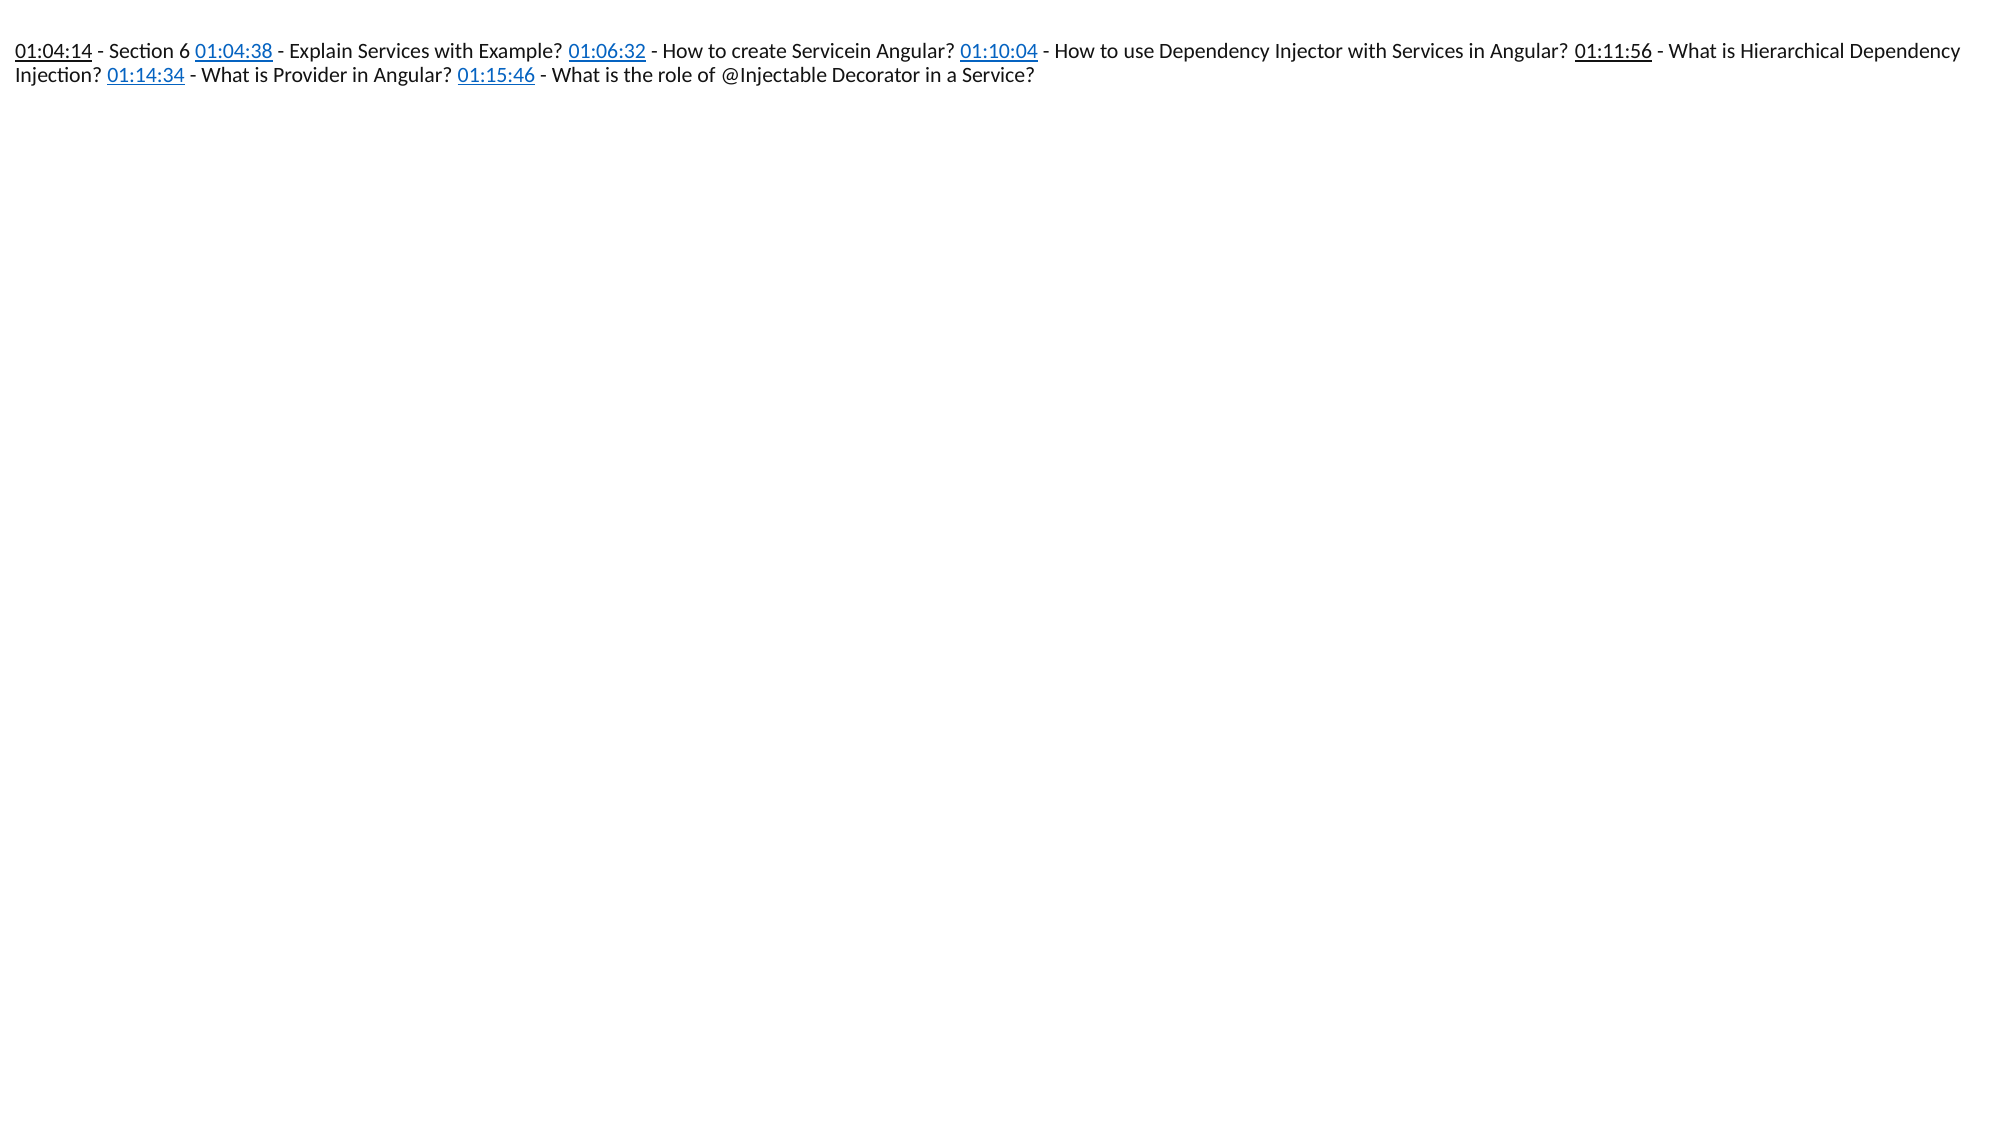

# 01:04:14 - Section 6 01:04:38 - Explain Services with Example? 01:06:32 - How to create Servicein Angular? 01:10:04 - How to use Dependency Injector with Services in Angular? 01:11:56 - What is Hierarchical Dependency Injection? 01:14:34 - What is Provider in Angular? 01:15:46 - What is the role of @Injectable Decorator in a Service?